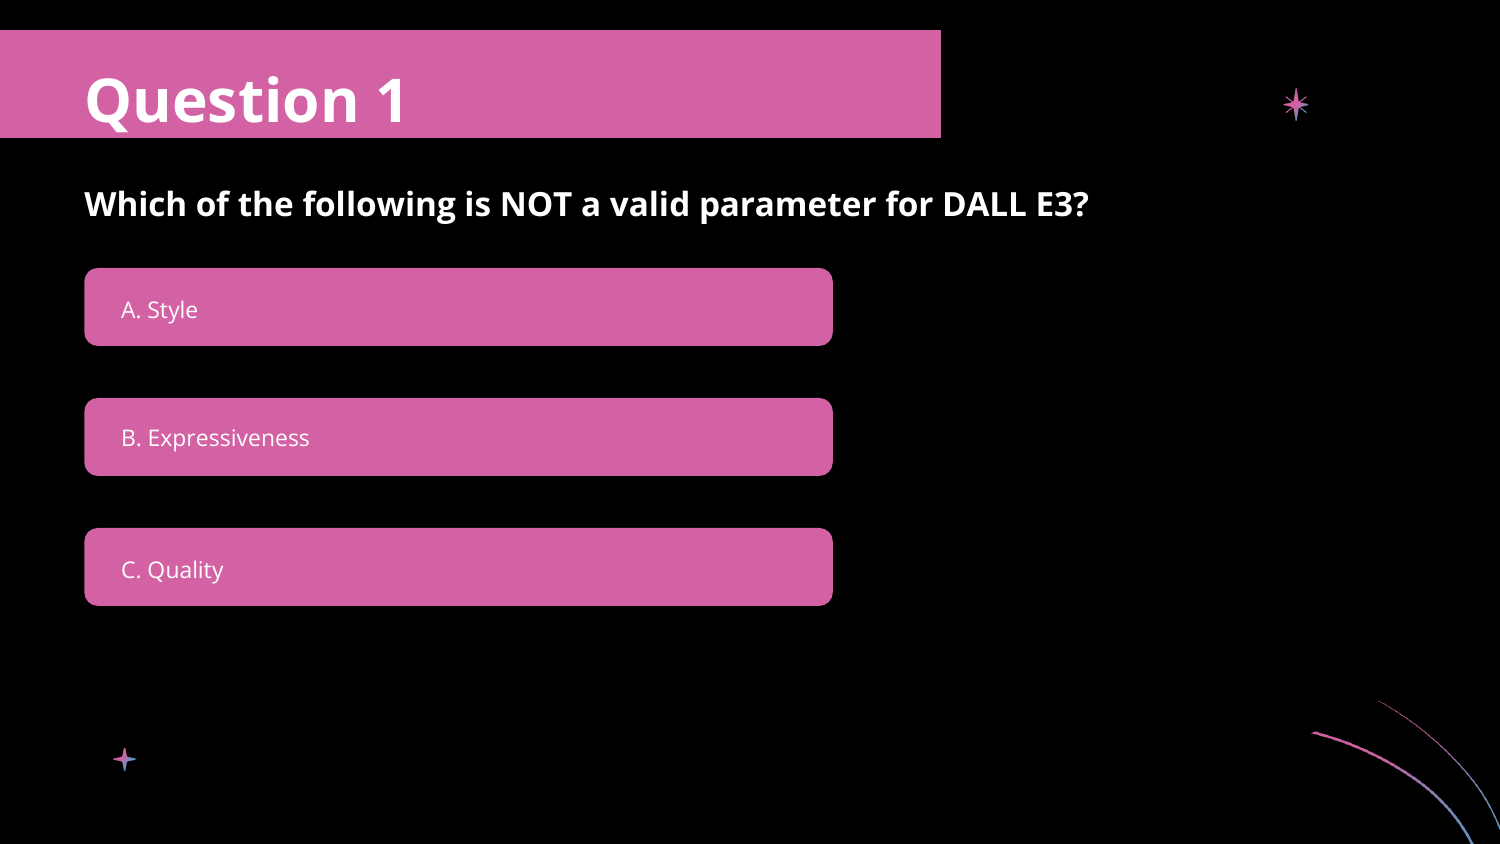

Question 1

Which of the following is NOT a valid parameter for DALL E3?

A. Style

B. Expressiveness

C. Quality